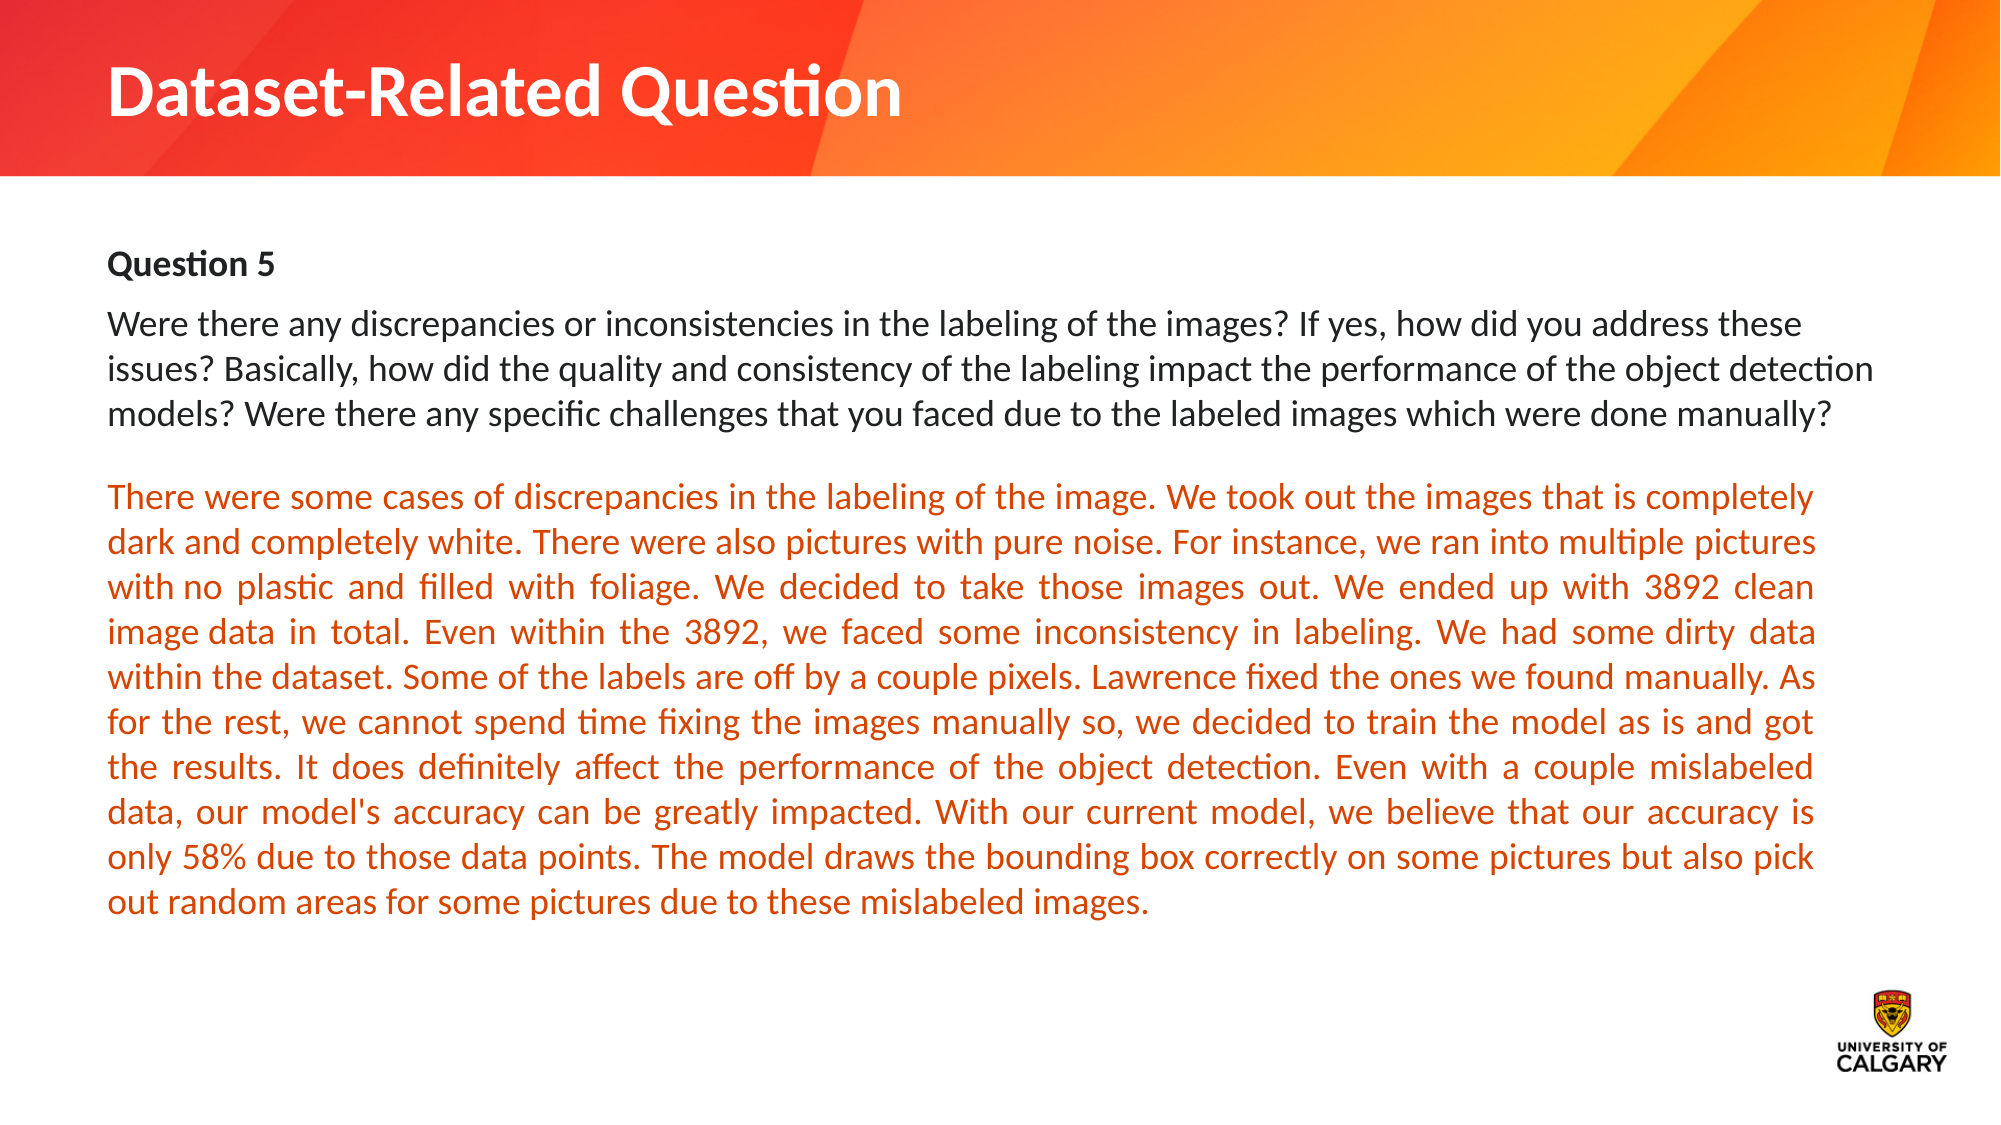

# Dataset-Related Question
Question 5
Were there any discrepancies or inconsistencies in the labeling of the images? If yes, how did you address these issues? Basically, how did the quality and consistency of the labeling impact the performance of the object detection models? Were there any specific challenges that you faced due to the labeled images which were done manually?
There were some cases of discrepancies in the labeling of the image. We took out the images that is completely dark and completely white. There were also pictures with pure noise. For instance, we ran into multiple pictures with no plastic and filled with foliage. We decided to take those images out. We ended up with 3892 clean image data in total. Even within the 3892, we faced some inconsistency in labeling. We had some dirty data within the dataset. Some of the labels are off by a couple pixels. Lawrence fixed the ones we found manually. As for the rest, we cannot spend time fixing the images manually so, we decided to train the model as is and got the results. It does definitely affect the performance of the object detection. Even with a couple mislabeled data, our model's accuracy can be greatly impacted. With our current model, we believe that our accuracy is only 58% due to those data points. The model draws the bounding box correctly on some pictures but also pick out random areas for some pictures due to these mislabeled images.